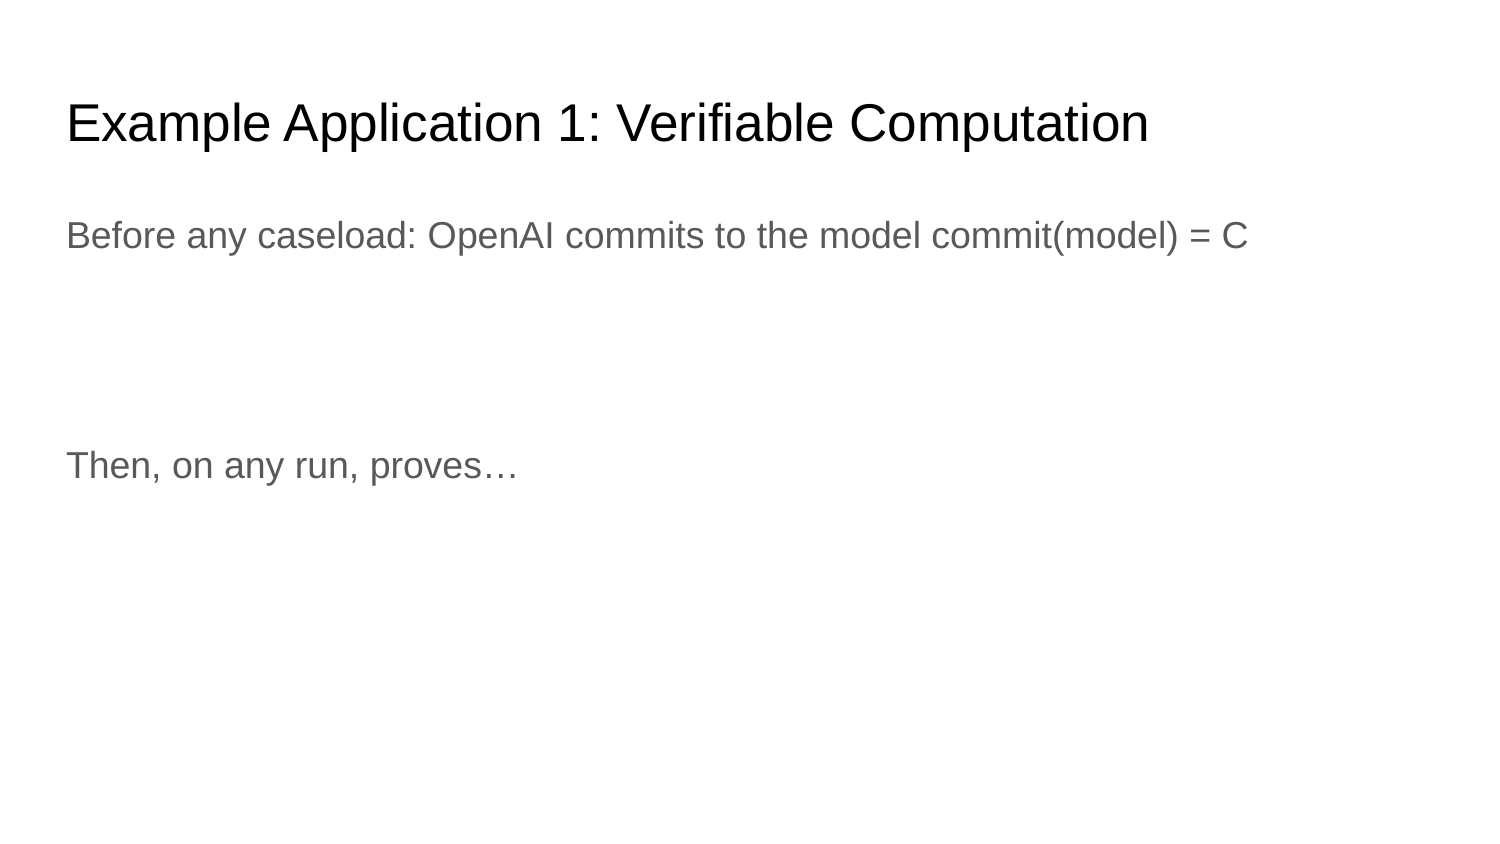

# Example Application 1: Verifiable Computation
Before any caseload: OpenAI commits to the model commit(model) = C

Then, on any run, proves…